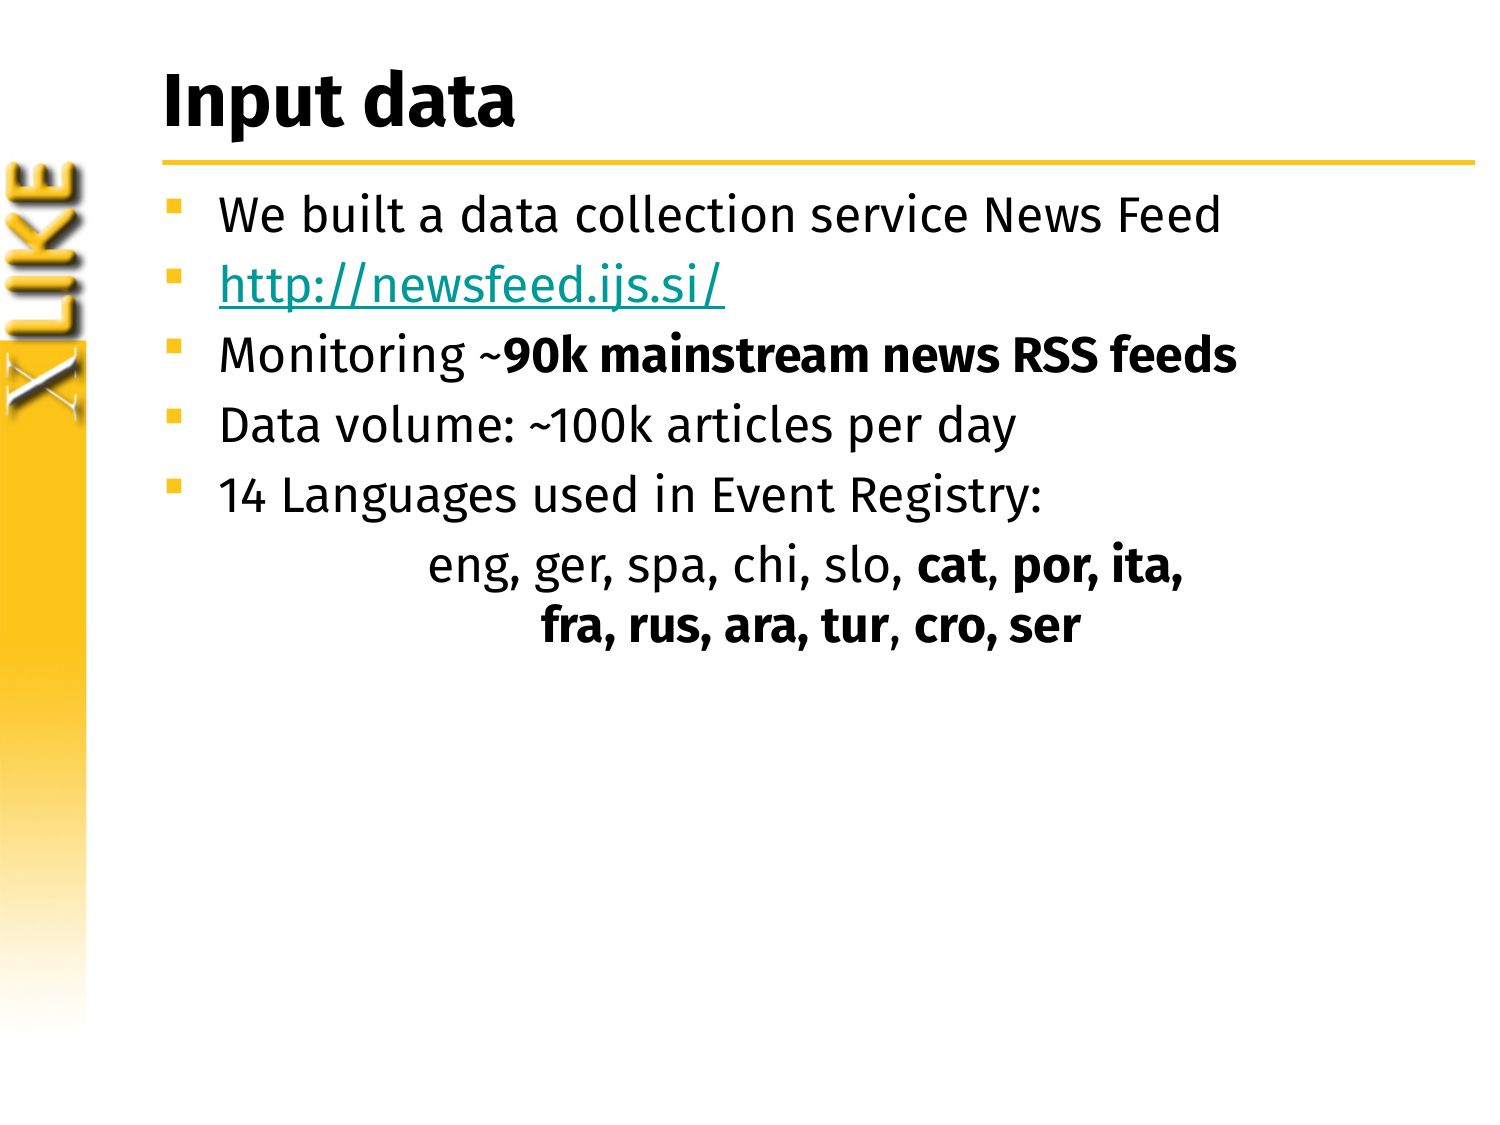

# Input data
We built a data collection service News Feed
http://newsfeed.ijs.si/
Monitoring ~90k mainstream news RSS feeds
Data volume: ~100k articles per day
14 Languages used in Event Registry:
eng, ger, spa, chi, slo, cat, por, ita,
fra, rus, ara, tur, cro, ser